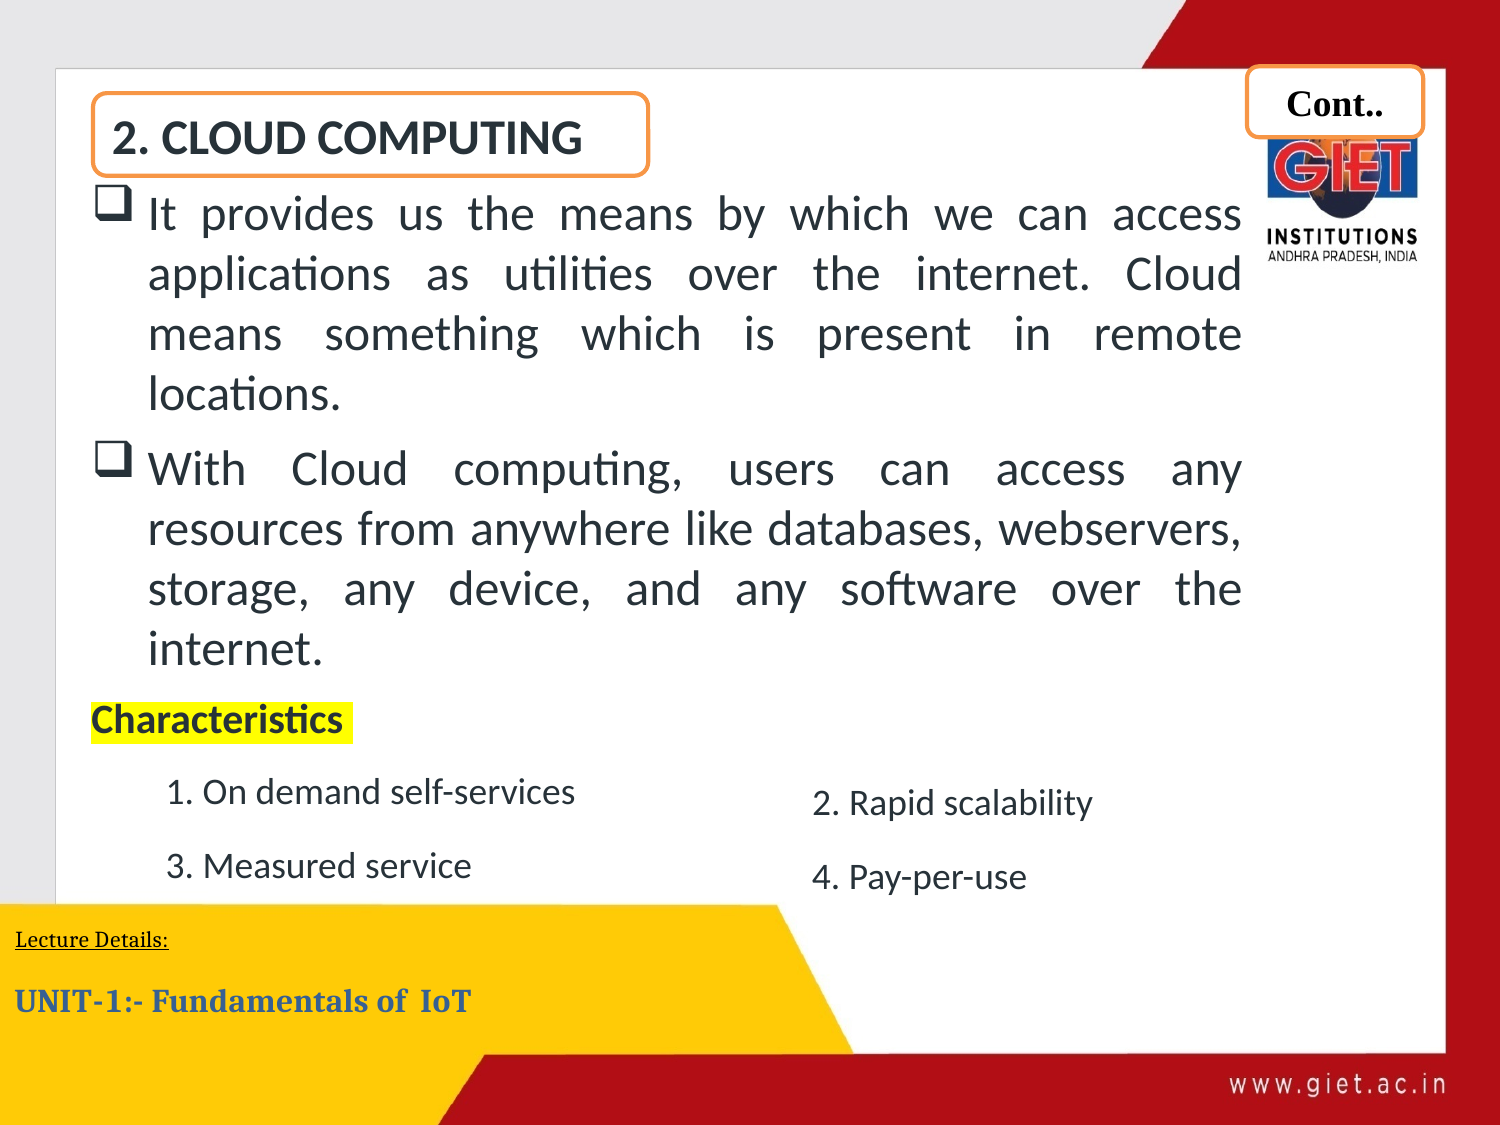

Cont..
2. CLOUD COMPUTING
It provides us the means by which we can access applications as utilities over the internet. Cloud means something which is present in remote locations.
With Cloud computing, users can access any resources from anywhere like databases, webservers, storage, any device, and any software over the internet.
Characteristics
 On demand self-services
2. Rapid scalability
3. Measured service
4. Pay-per-use
Lecture Details:

UNIT-1:- Fundamentals of  IoT